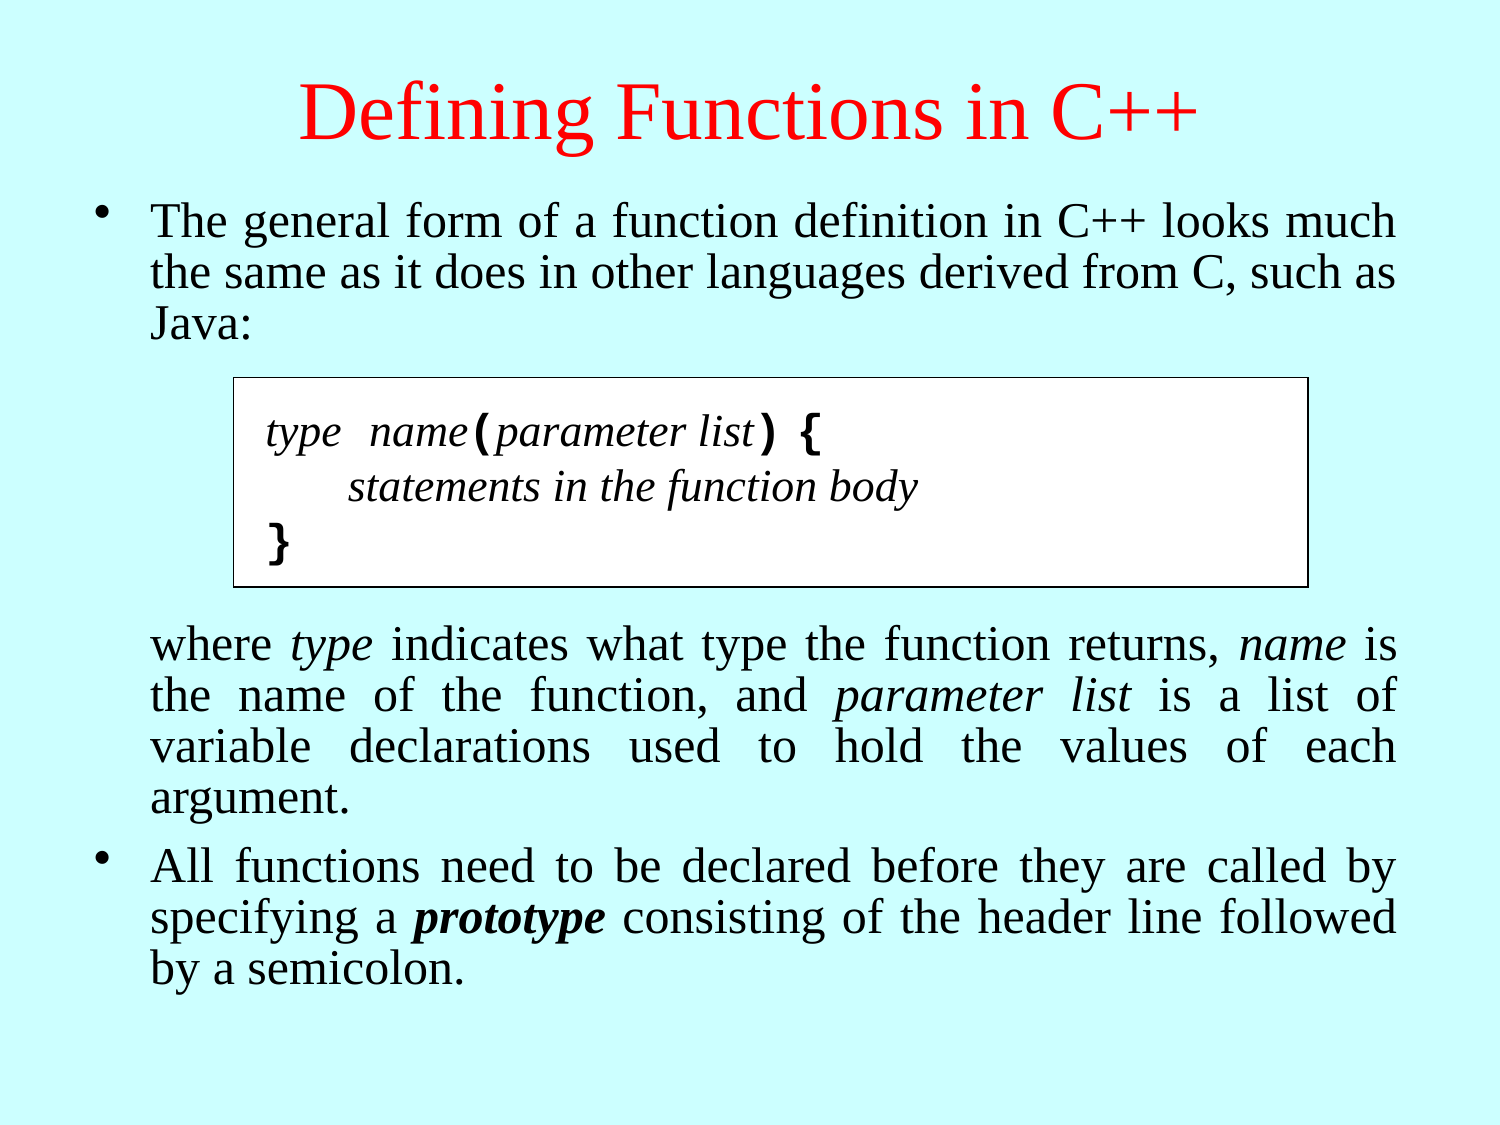

# Defining Functions in C++
The general form of a function definition in C++ looks much the same as it does in other languages derived from C, such as Java:

type name(parameter list) {
   statements in the function body
}
where type indicates what type the function returns, name is the name of the function, and parameter list is a list of variable declarations used to hold the values of each argument.
All functions need to be declared before they are called by specifying a prototype consisting of the header line followed by a semicolon.